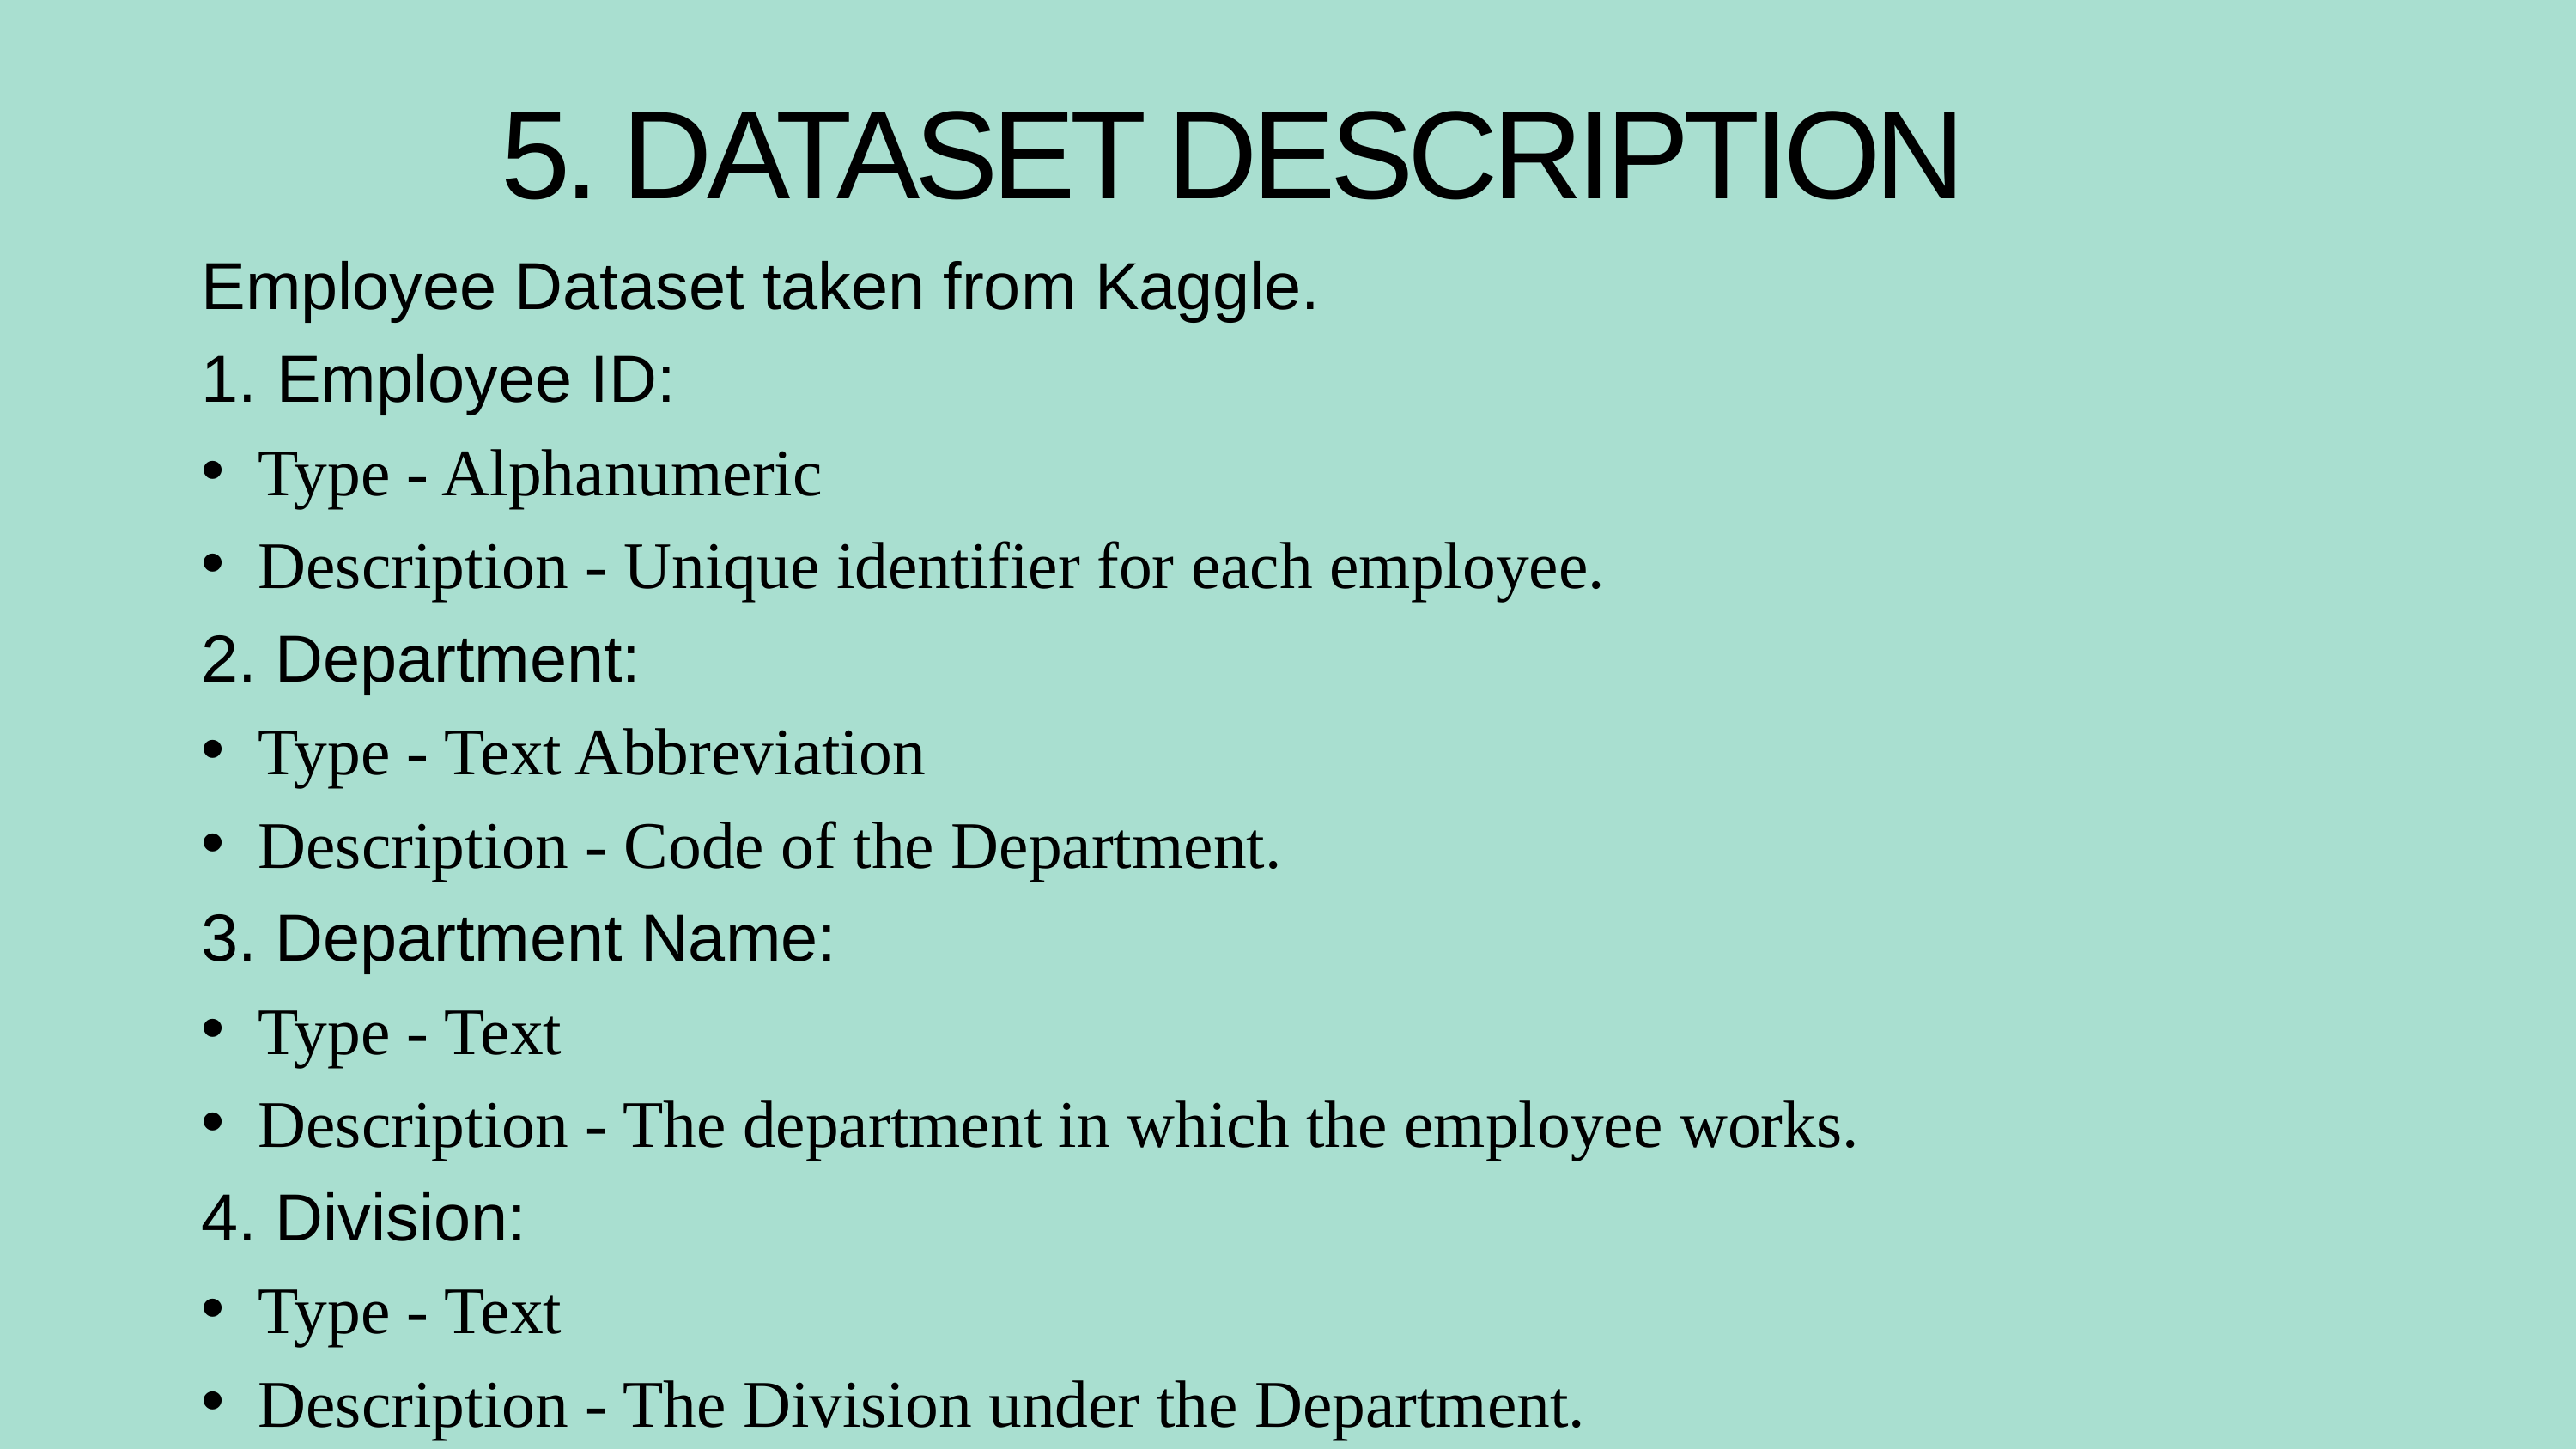

5. DATASET DESCRIPTION
Employee Dataset taken from Kaggle.
 Employee ID:
Type - Alphanumeric
Description - Unique identifier for each employee.
2. Department:
Type - Text Abbreviation
Description - Code of the Department.
3. Department Name:
Type - Text
Description - The department in which the employee works.
4. Division:
Type - Text
Description - The Division under the Department.